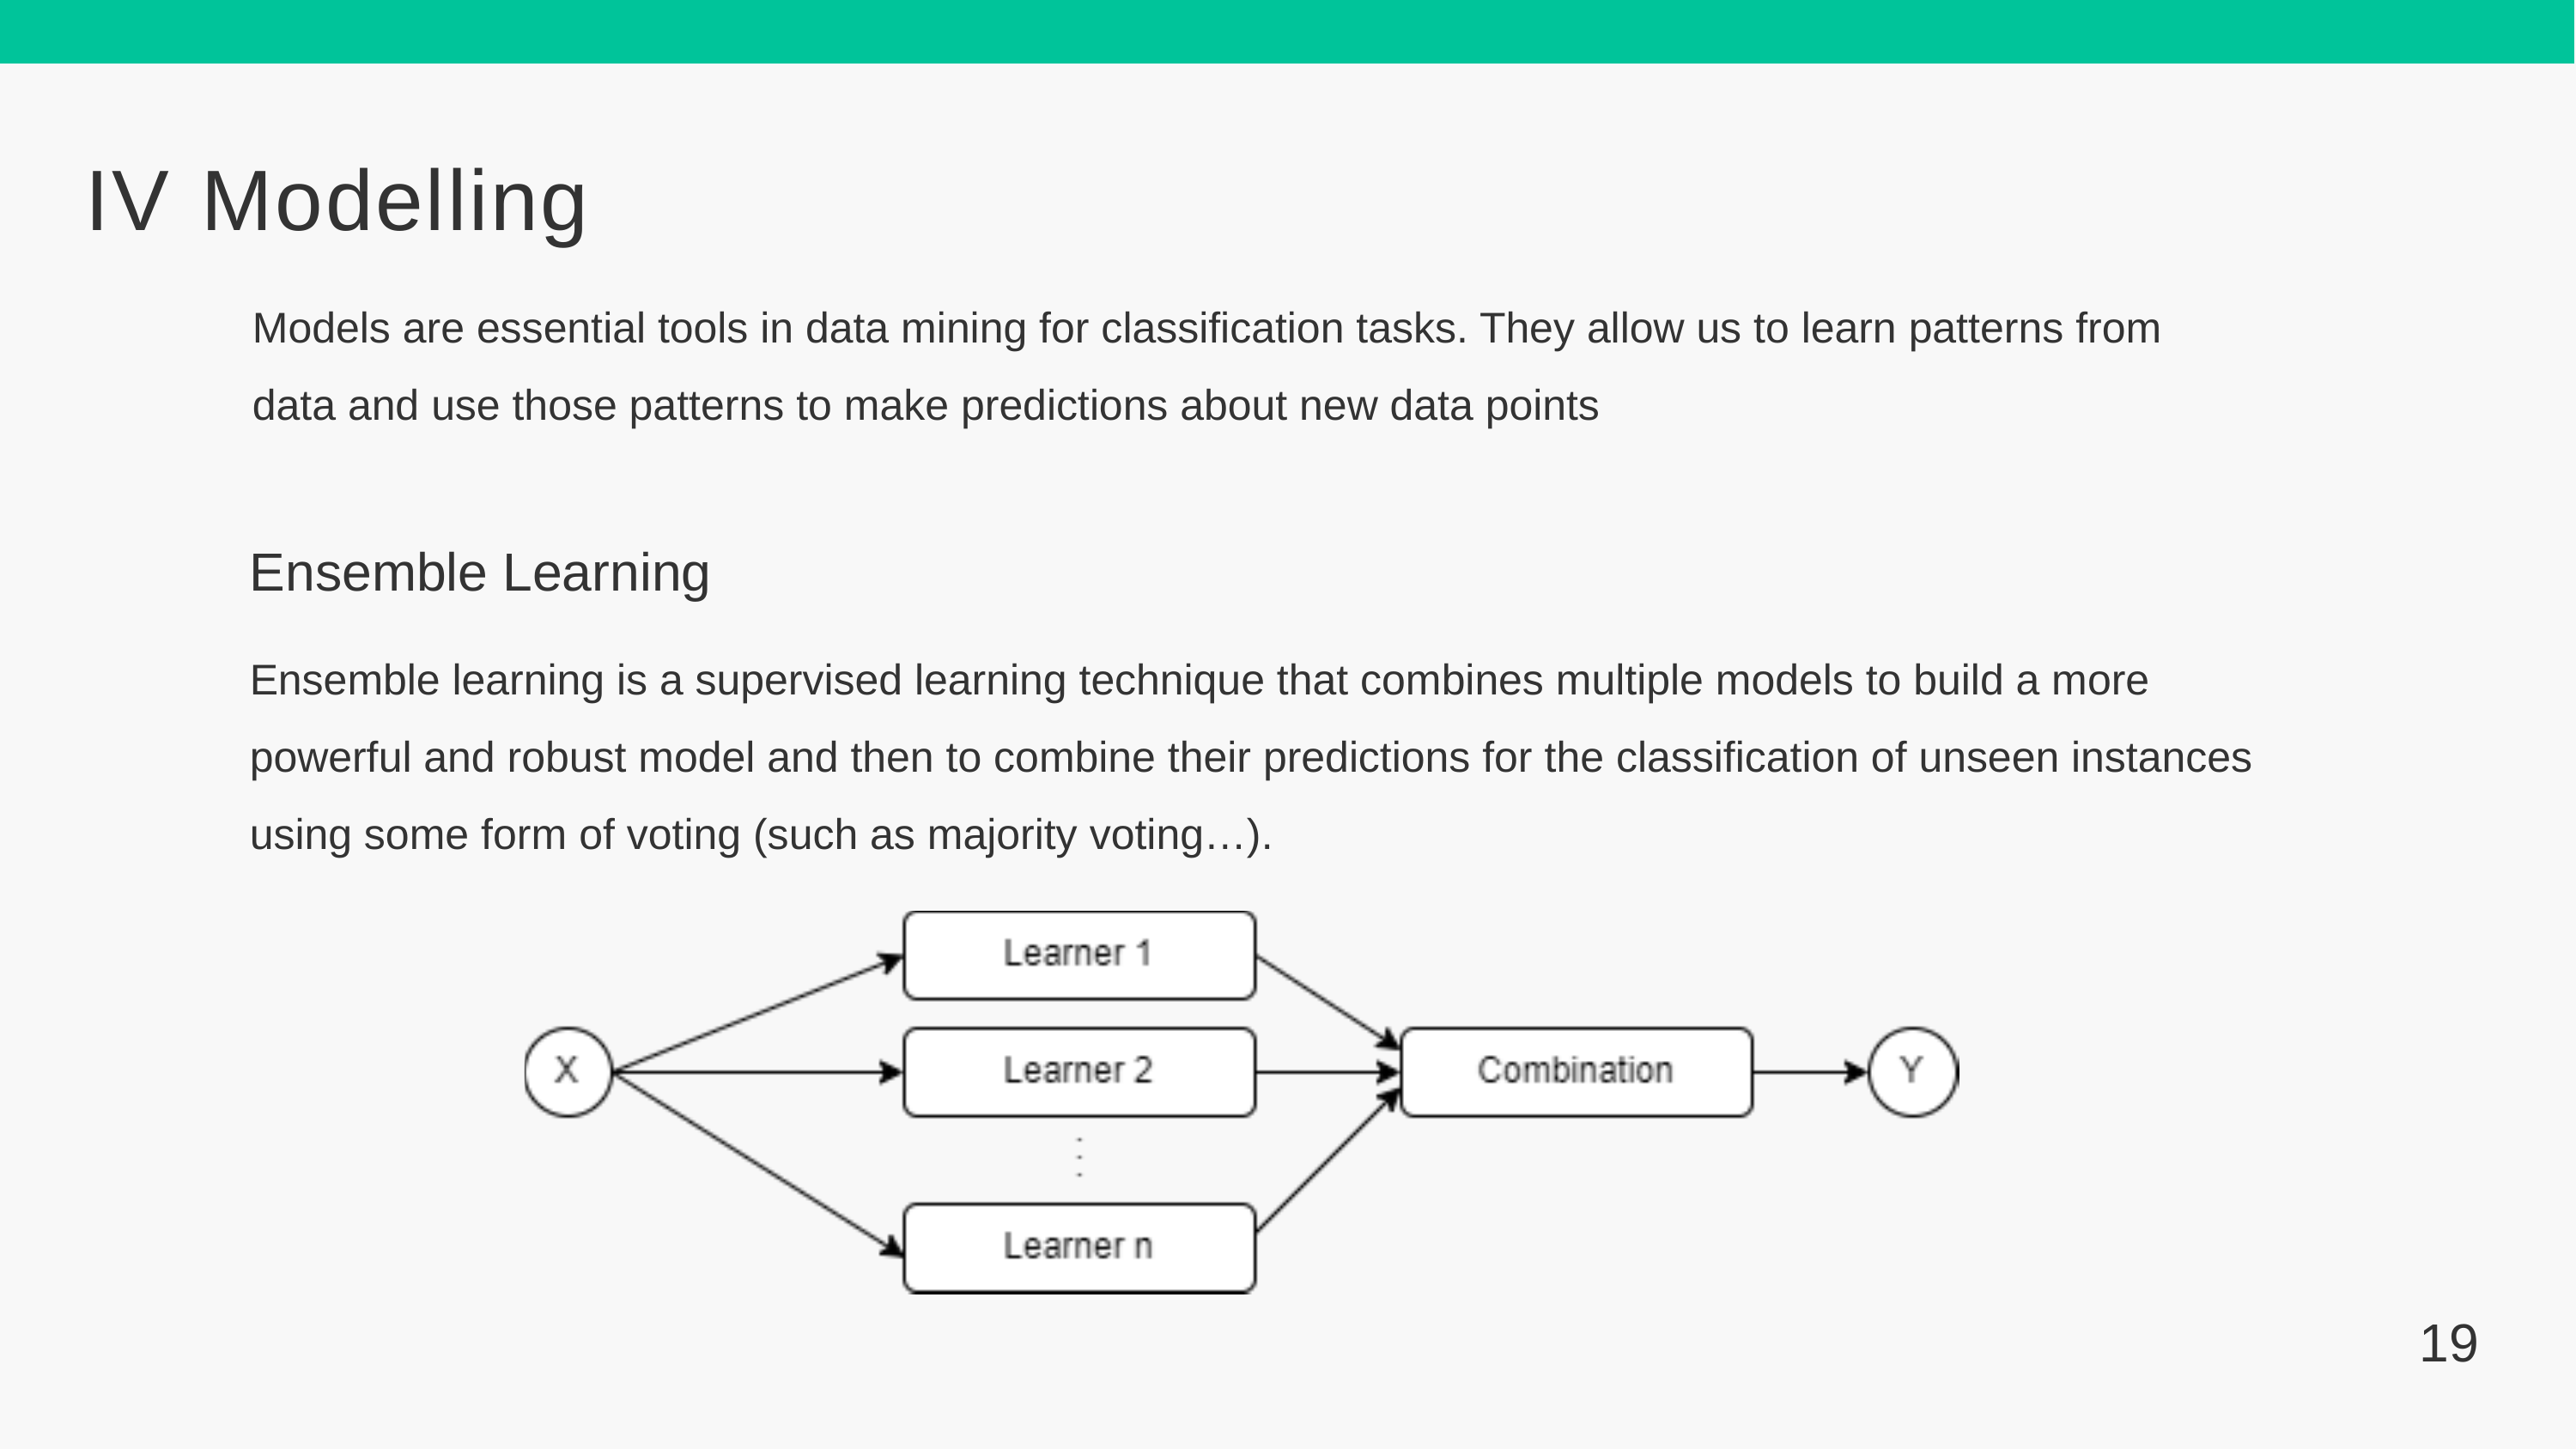

IV
Modelling
Models are essential tools in data mining for classification tasks. They allow us to learn patterns from data and use those patterns to make predictions about new data points
Ensemble Learning
Ensemble learning is a supervised learning technique that combines multiple models to build a more powerful and robust model and then to combine their predictions for the classification of unseen instances using some form of voting (such as majority voting…).

19